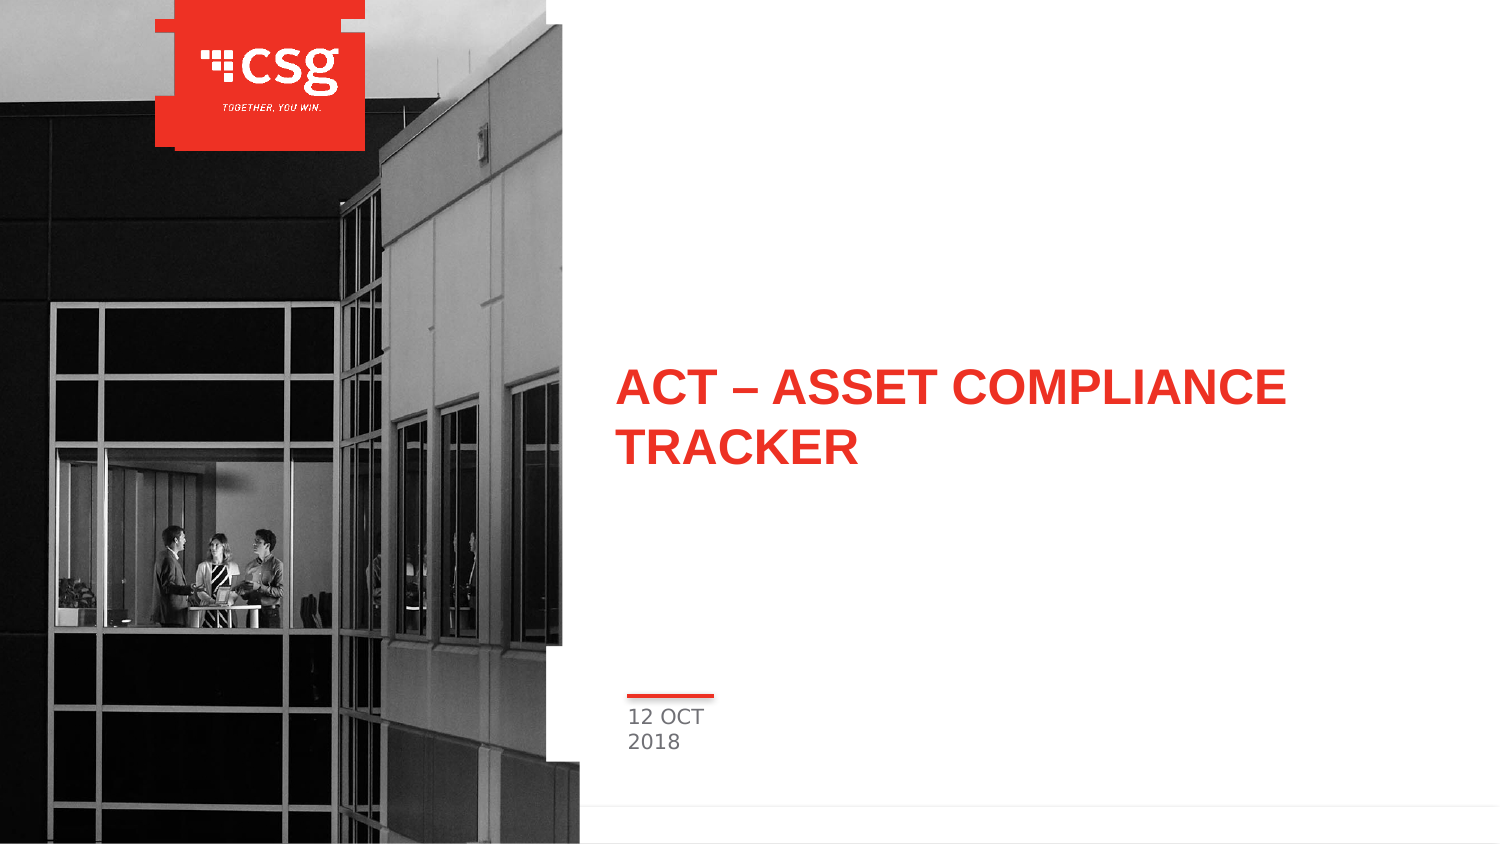

ACT – Asset Compliance Tracker
12 OCT
2018